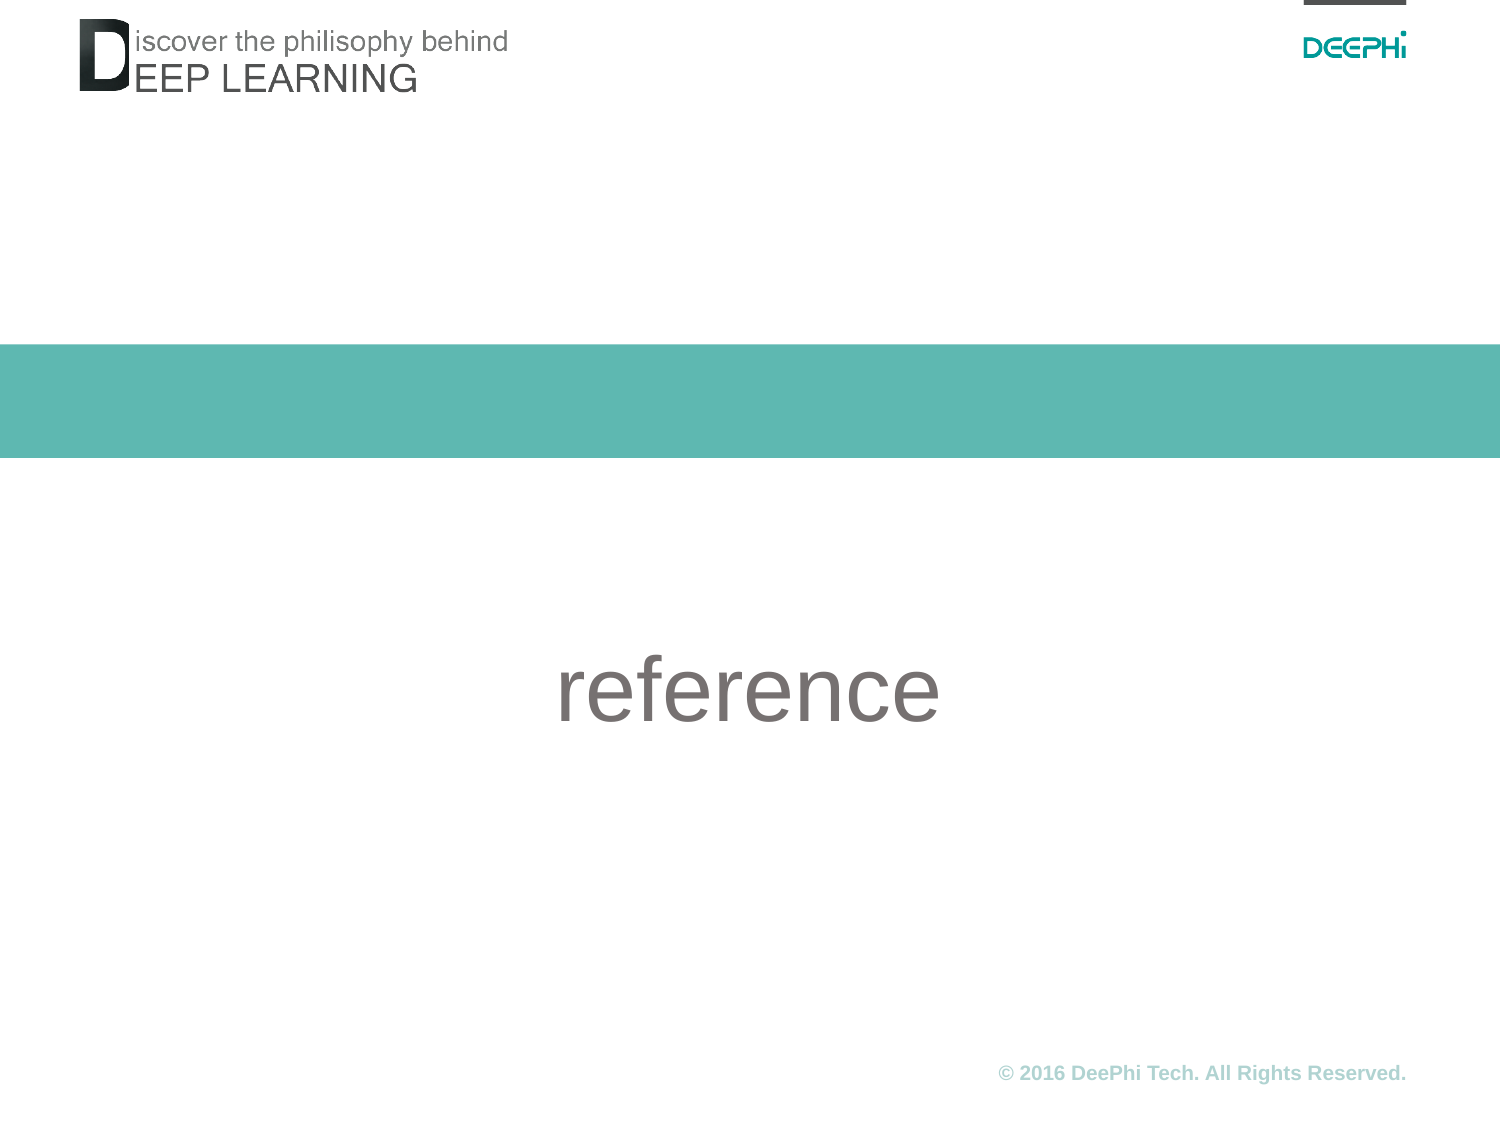

# reference
© 2016 DeePhi Tech. All Rights Reserved.